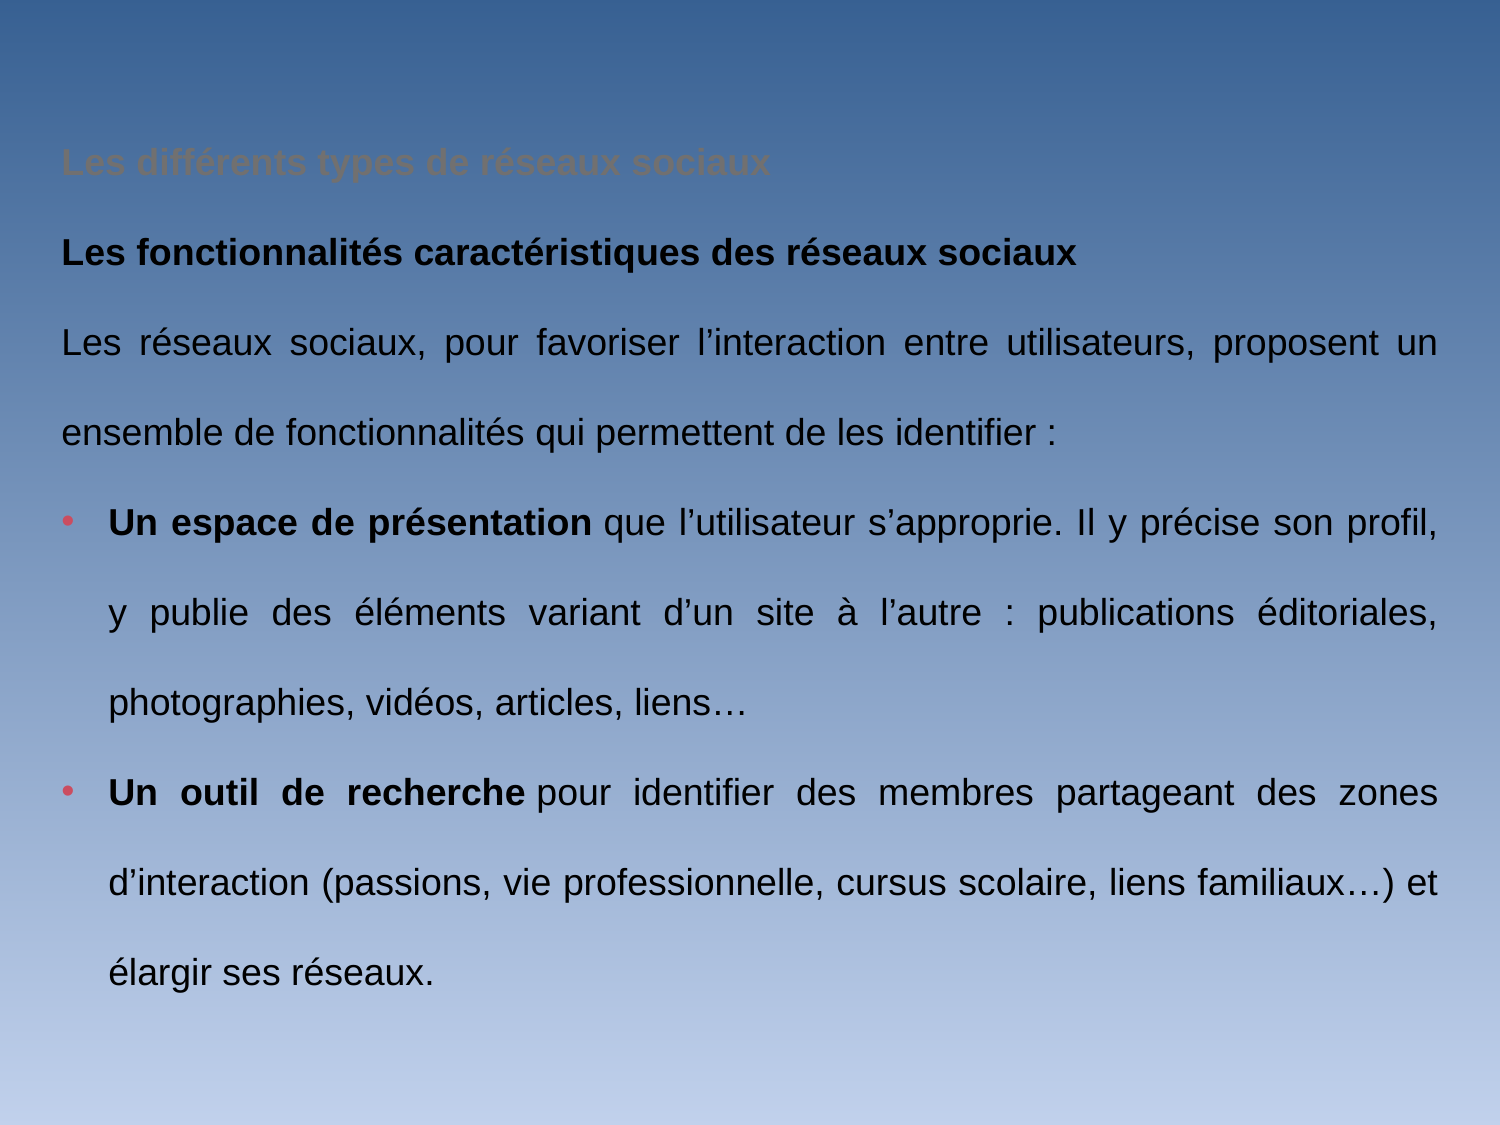

Les différents types de réseaux sociaux
Les fonctionnalités caractéristiques des réseaux sociaux
Les réseaux sociaux, pour favoriser l’interaction entre utilisateurs, proposent un ensemble de fonctionnalités qui permettent de les identifier :
Un espace de présentation que l’utilisateur s’approprie. Il y précise son profil, y publie des éléments variant d’un site à l’autre : publications éditoriales, photographies, vidéos, articles, liens…
Un outil de recherche pour identifier des membres partageant des zones d’interaction (passions, vie professionnelle, cursus scolaire, liens familiaux…) et élargir ses réseaux.